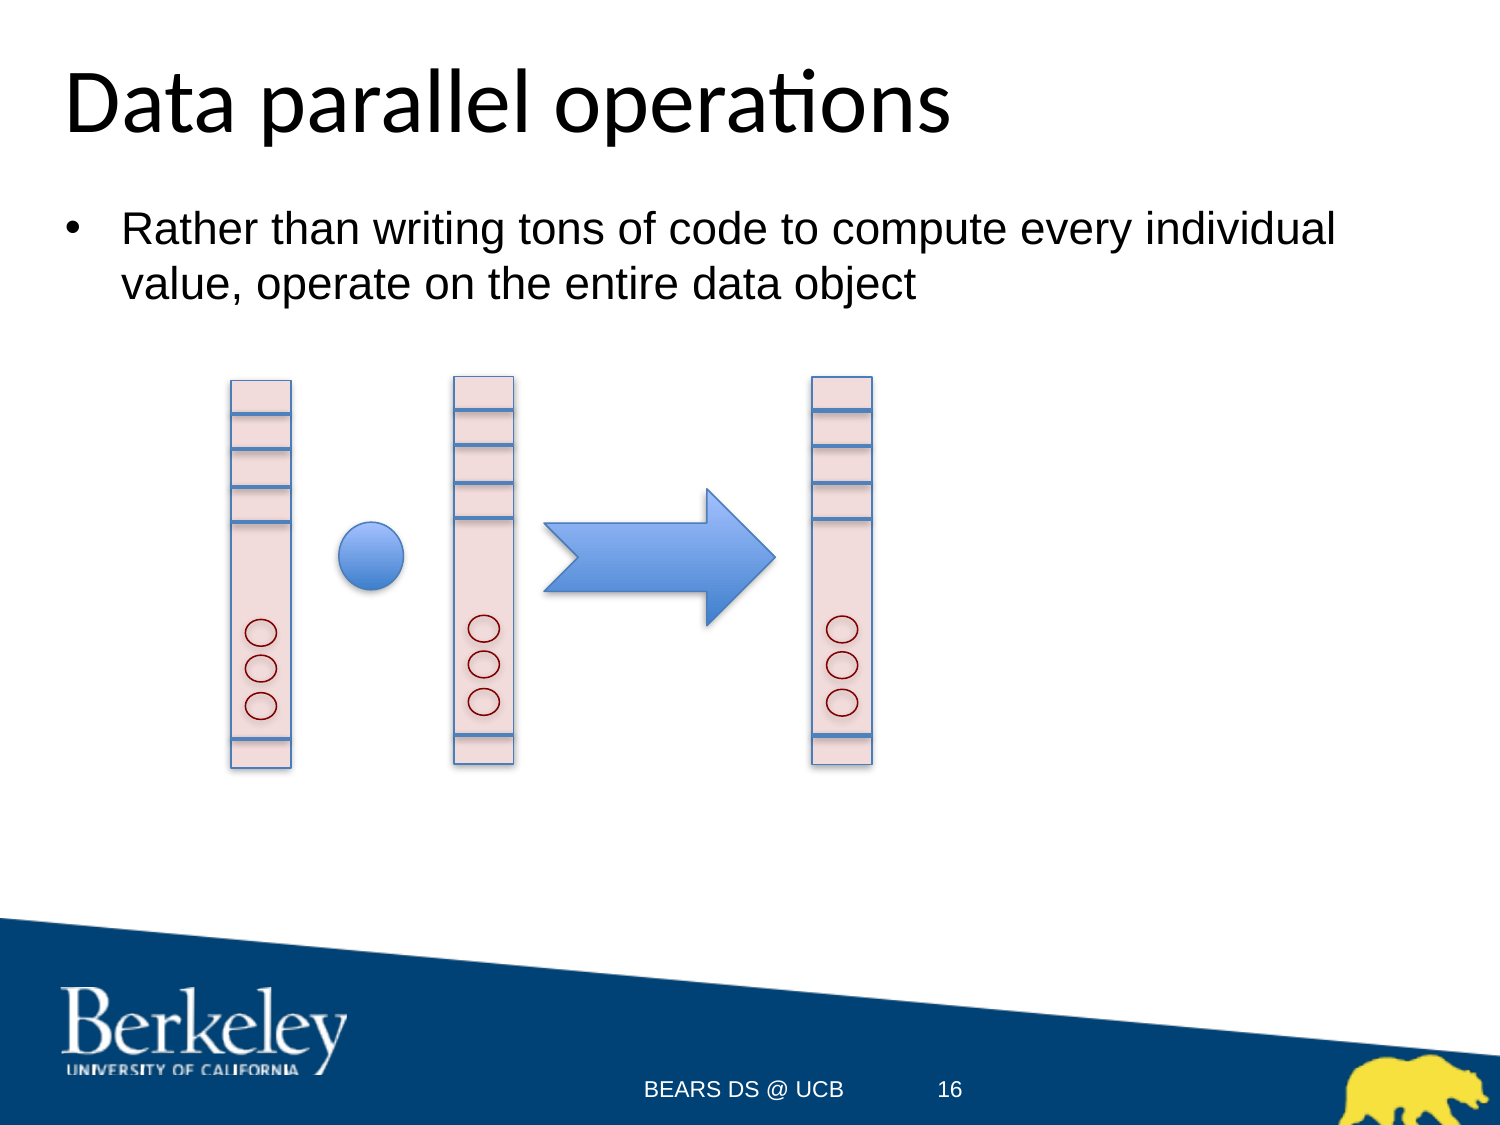

# Data parallel operations
Rather than writing tons of code to compute every individual value, operate on the entire data object

BEARS DS @ UCB
16